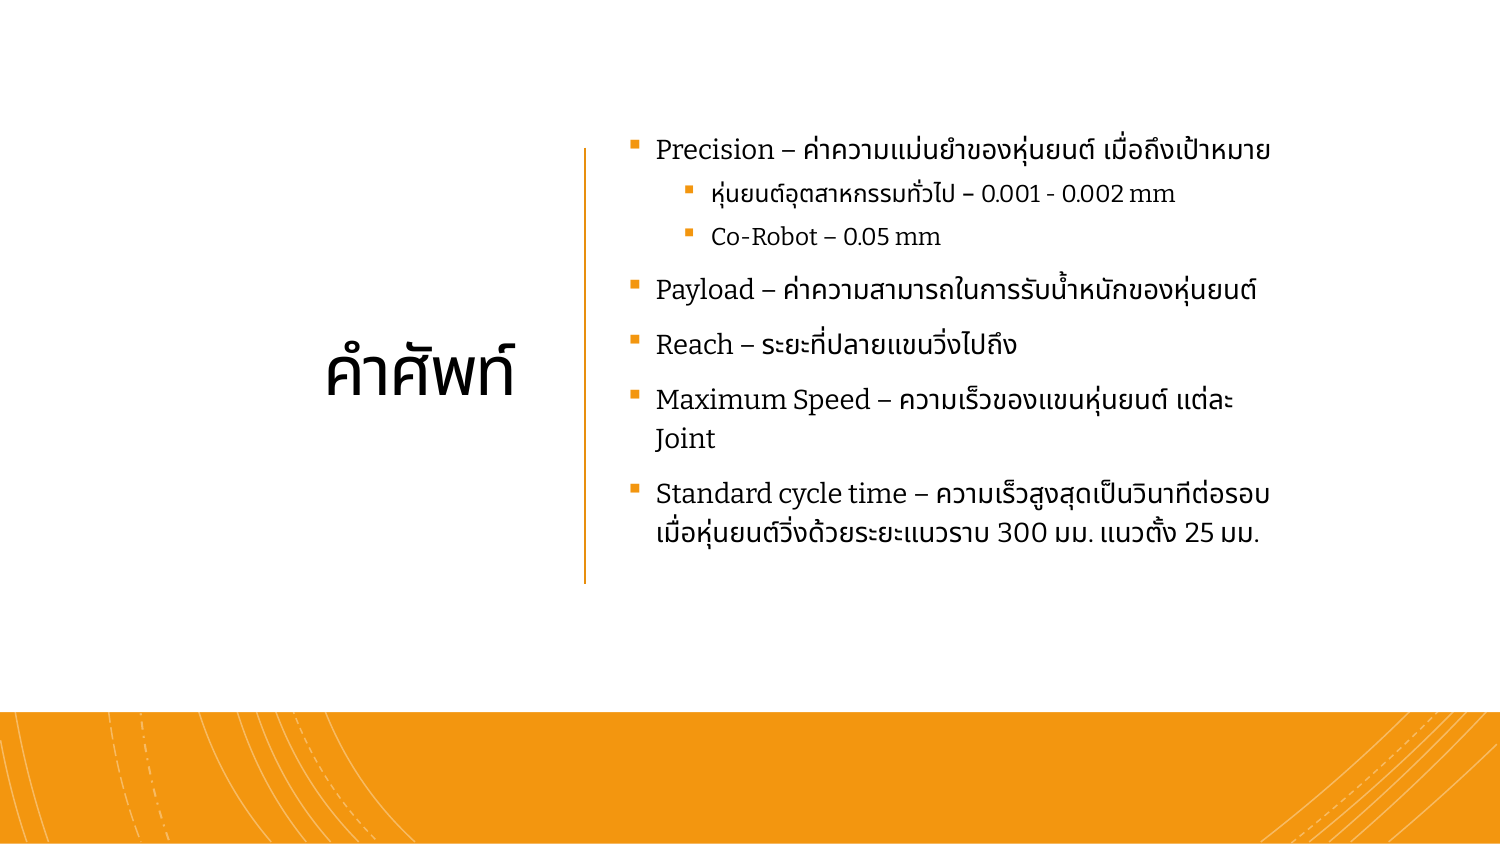

# คำศัพท์
Precision – ค่าความแม่นยำของหุ่นยนต์ เมื่อถึงเป้าหมาย
หุ่นยนต์อุตสาหกรรมทั่วไป – 0.001 - 0.002 mm
Co-Robot – 0.05 mm
Payload – ค่าความสามารถในการรับน้ำหนักของหุ่นยนต์
Reach – ระยะที่ปลายแขนวิ่งไปถึง
Maximum Speed – ความเร็วของแขนหุ่นยนต์ แต่ละ Joint
Standard cycle time – ความเร็วสูงสุดเป็นวินาทีต่อรอบ เมื่อหุ่นยนต์วิ่งด้วยระยะแนวราบ 300 มม. แนวตั้ง 25 มม.